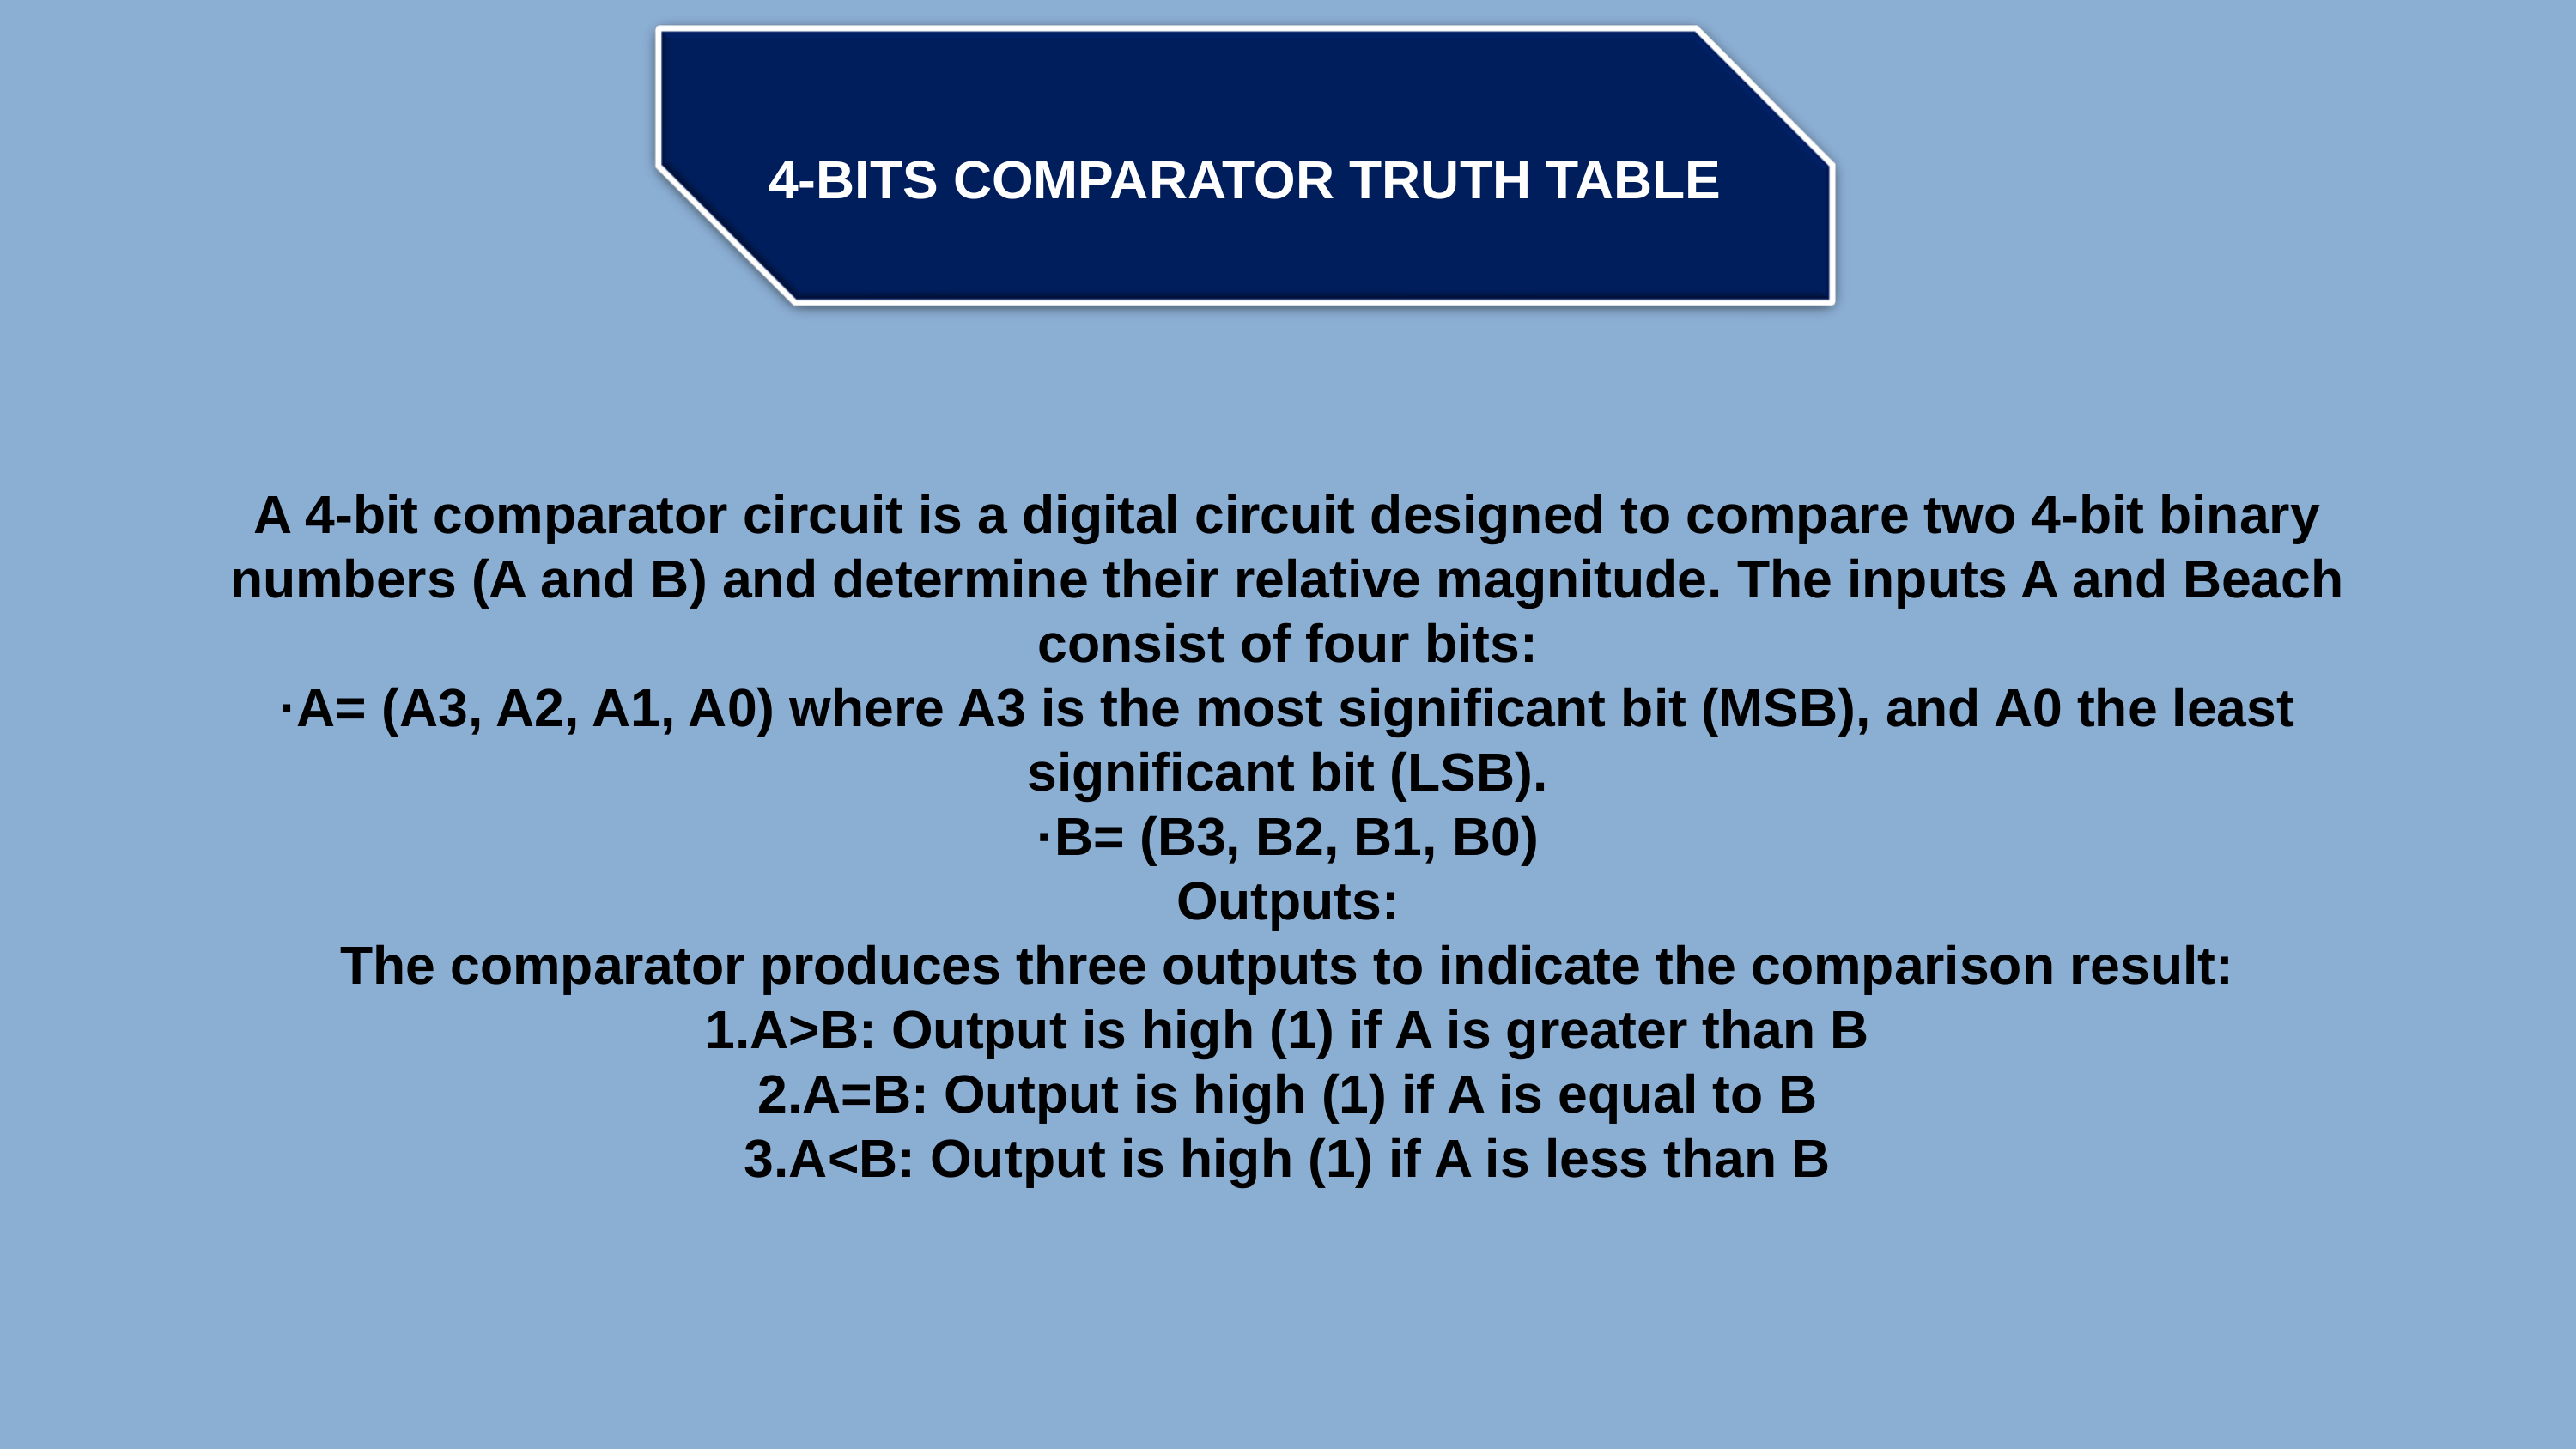

4-BITS COMPARATOR TRUTH TABLE
A 4-bit comparator circuit is a digital circuit designed to compare two 4-bit binary numbers (A and B) and determine their relative magnitude. The inputs A and Beach consist of four bits:
·A= (A3, A2, A1, A0) where A3 is the most significant bit (MSB), and A0 the least significant bit (LSB).
·B= (B3, B2, B1, B0)
Outputs:
The comparator produces three outputs to indicate the comparison result:
1.A>B: Output is high (1) if A is greater than B
2.A=B: Output is high (1) if A is equal to B
3.A<B: Output is high (1) if A is less than B